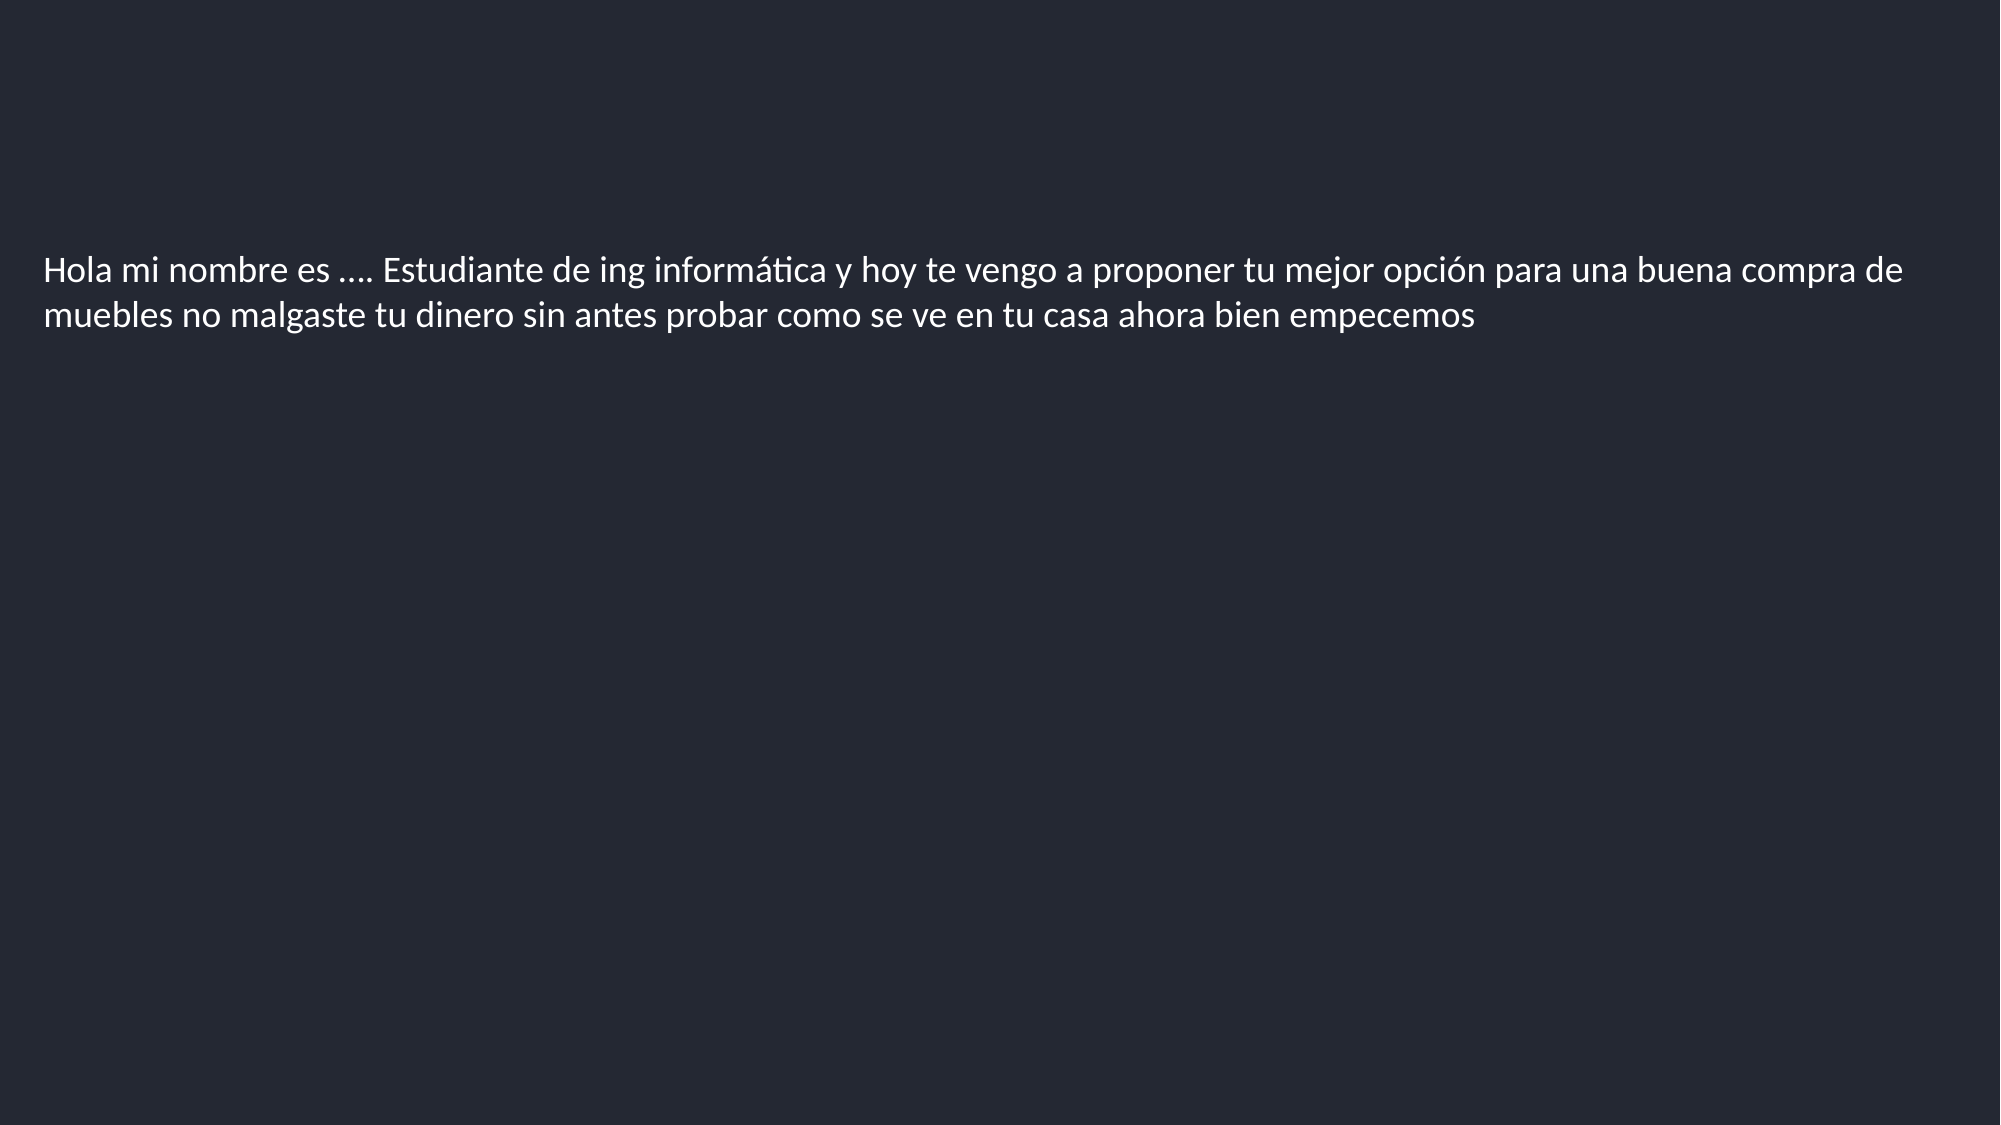

Hola mi nombre es …. Estudiante de ing informática y hoy te vengo a proponer tu mejor opción para una buena compra de muebles no malgaste tu dinero sin antes probar como se ve en tu casa ahora bien empecemos